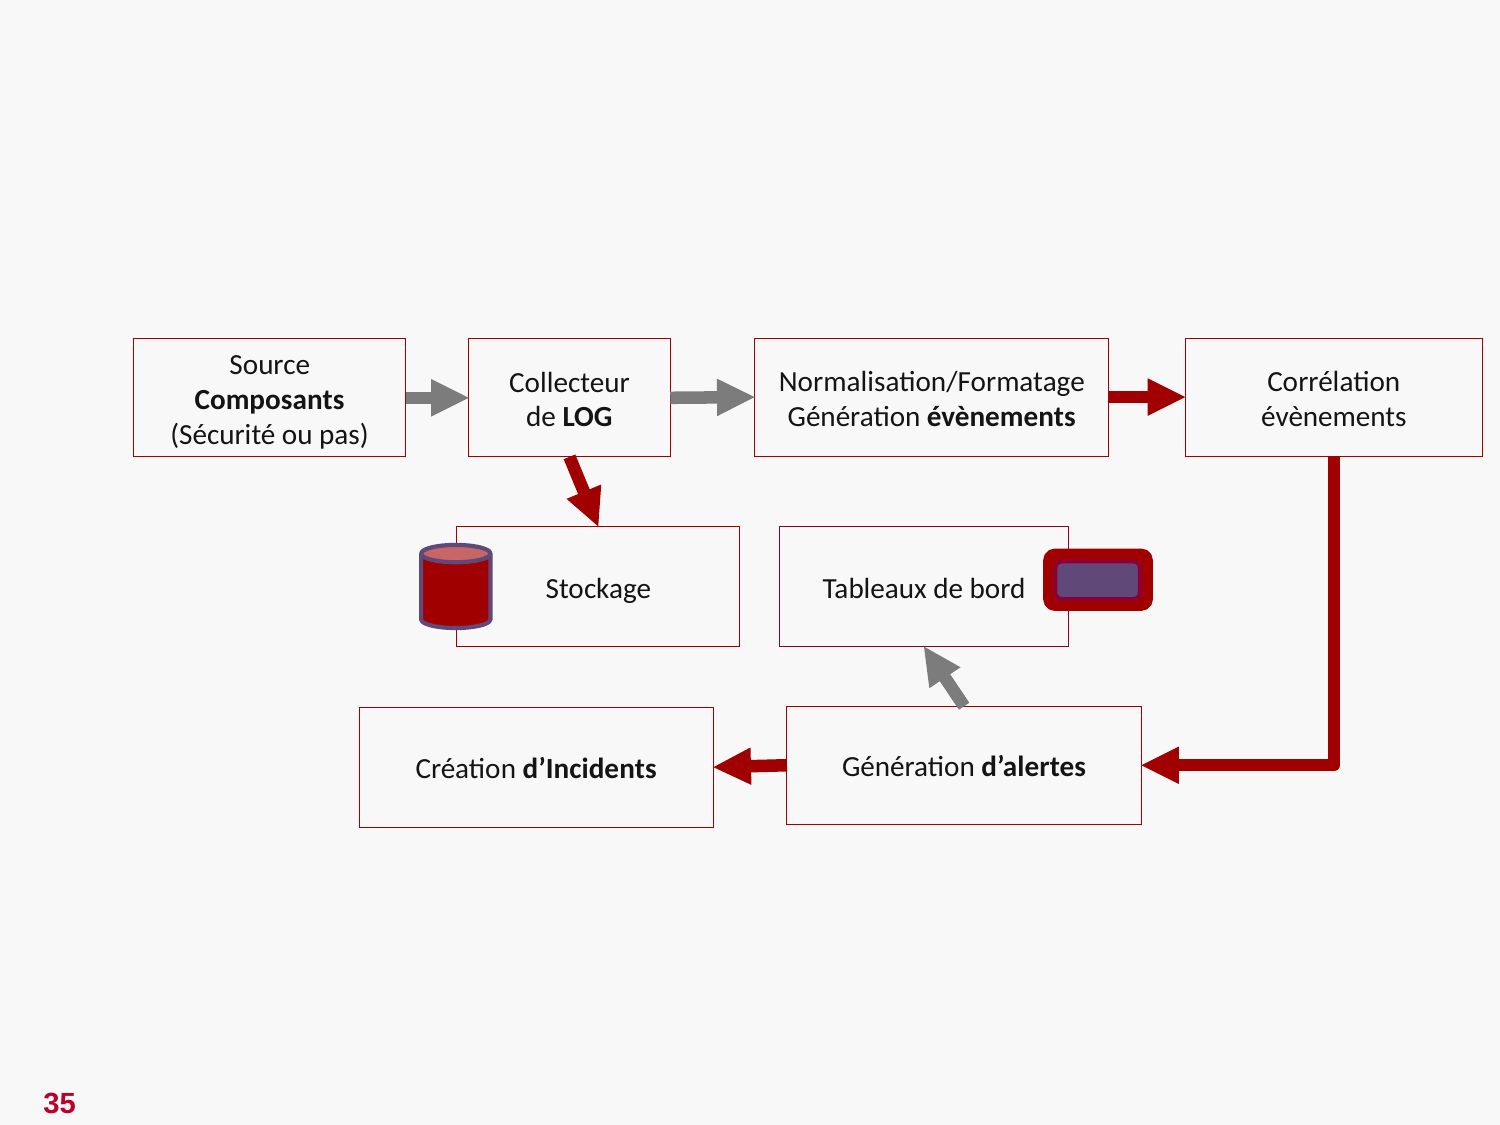

Normalisation/Formatage
Génération évènements
Corrélation
évènements
Source
Composants
(Sécurité ou pas)
Collecteur
de LOG
Stockage
Tableaux de bord

Génération d’alertes
Création d’Incidents